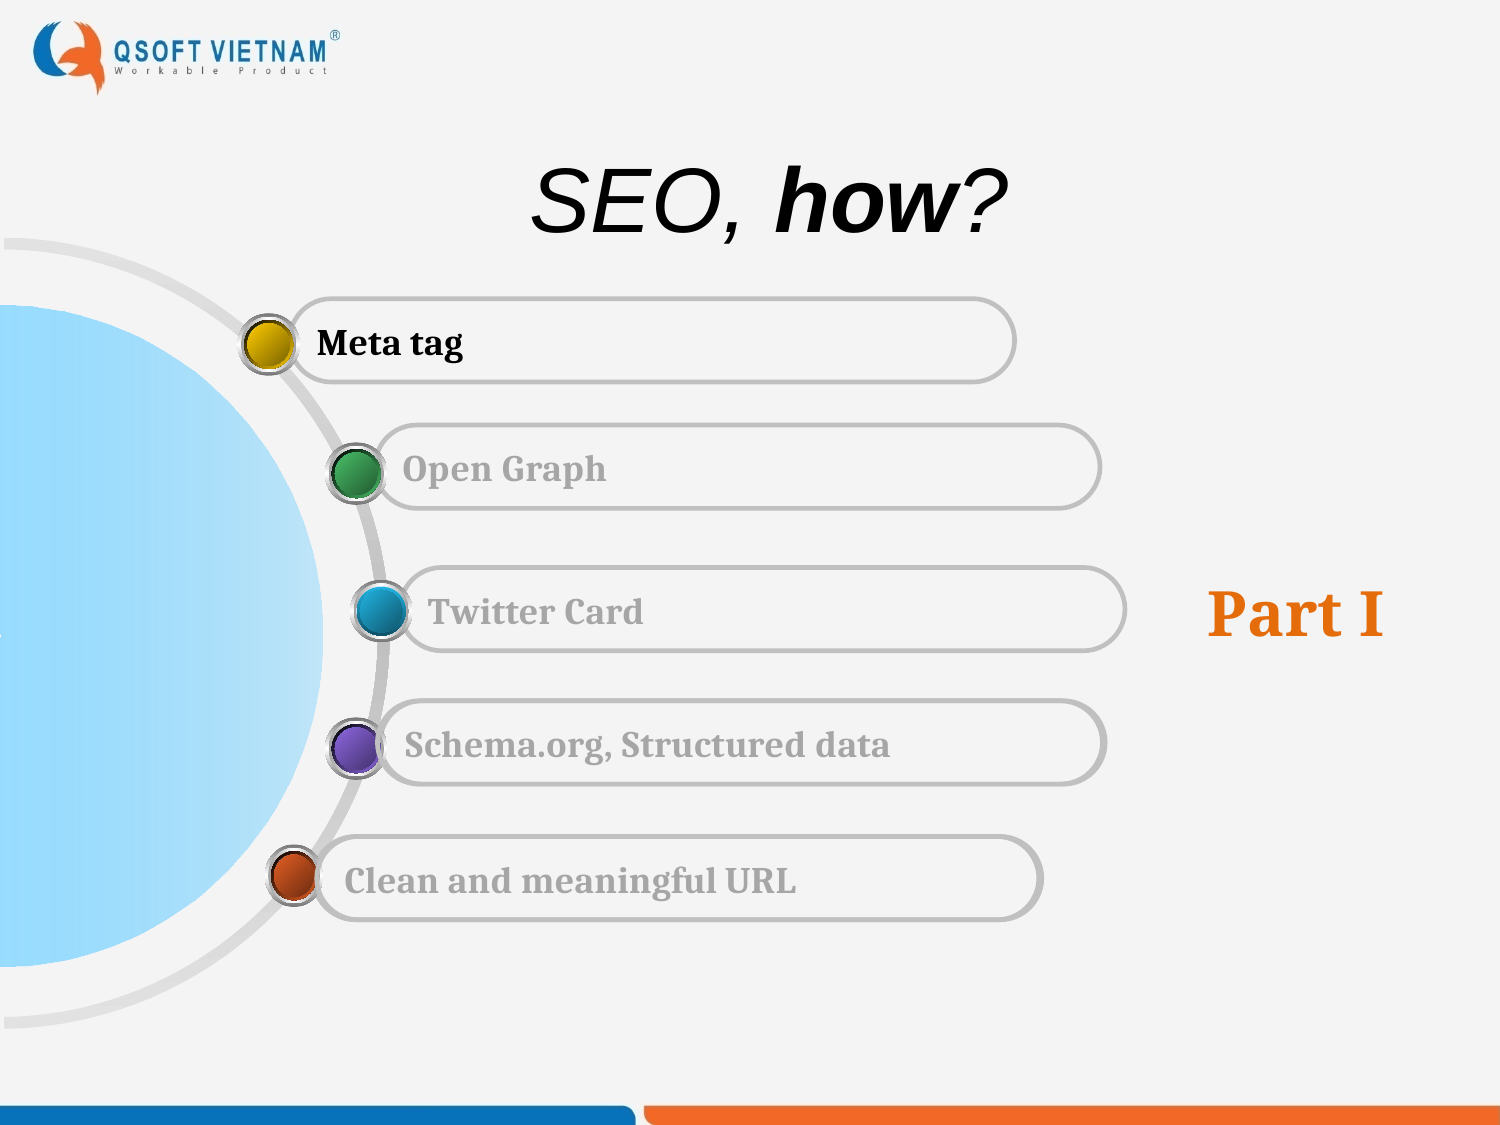

# SEO, how?

Meta tag

Open Graph

Part I
Twitter Card

Schema.org, Structured data

Clean and meaningful URL